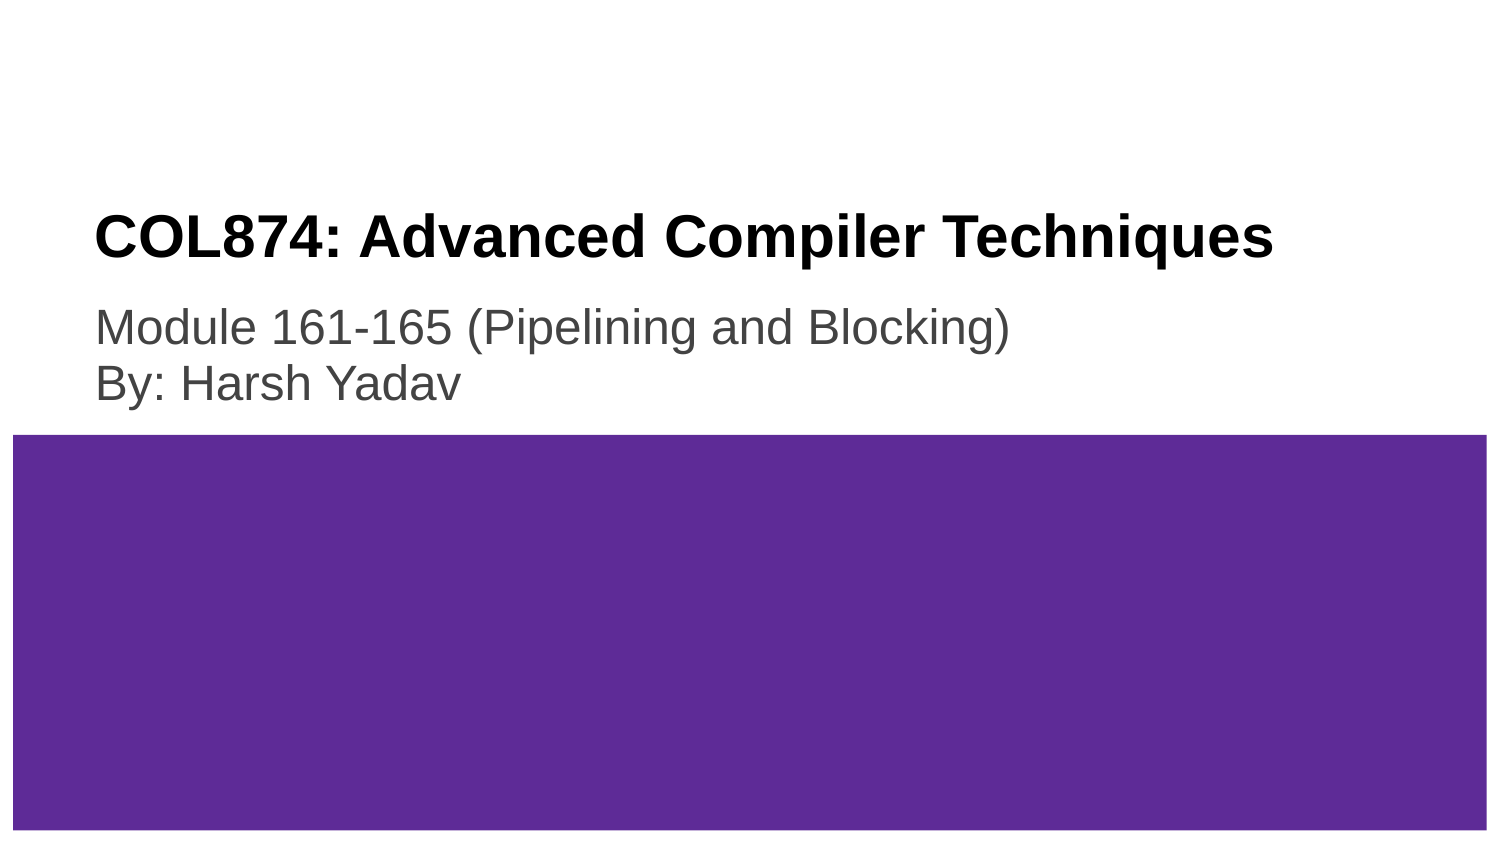

# COL874: Advanced Compiler Techniques
Module 161-165 (Pipelining and Blocking)
By: Harsh Yadav